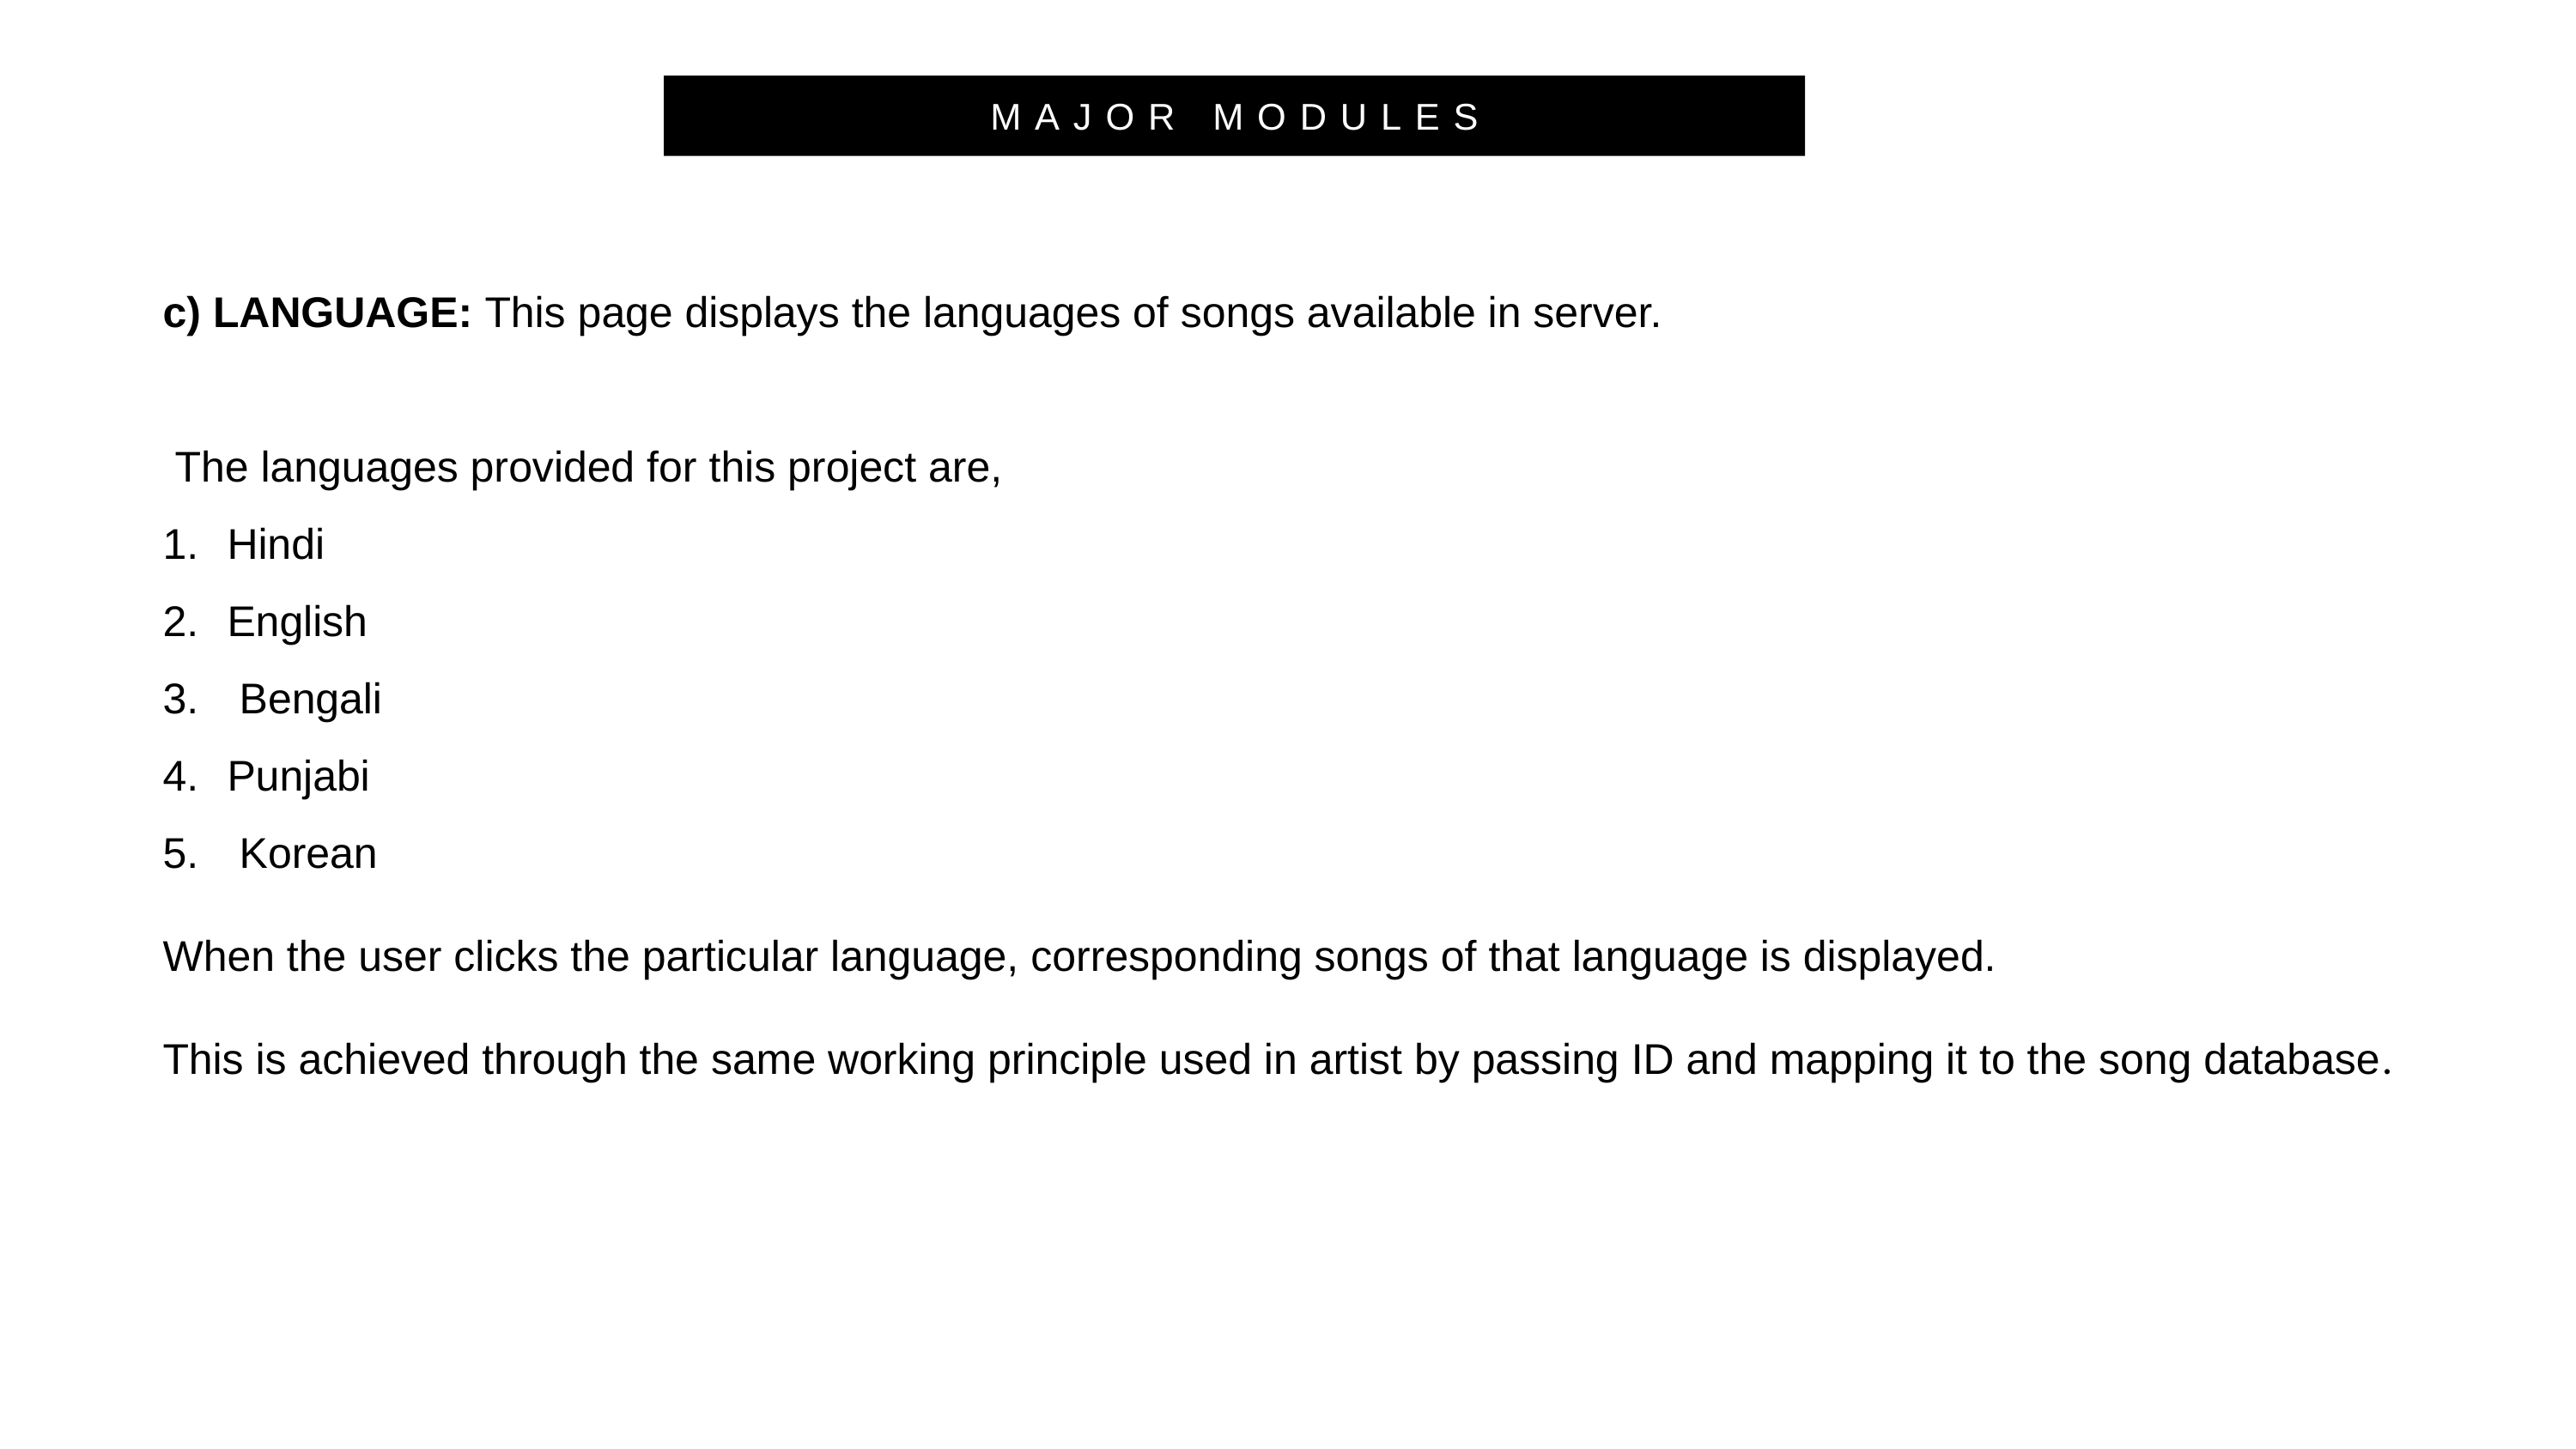

MAJOR MODULES
c) LANGUAGE: This page displays the languages of songs available in server.

 The languages provided for this project are,
Hindi
English
 Bengali
Punjabi
 Korean
When the user clicks the particular language, corresponding songs of that language is displayed.
This is achieved through the same working principle used in artist by passing ID and mapping it to the song database.